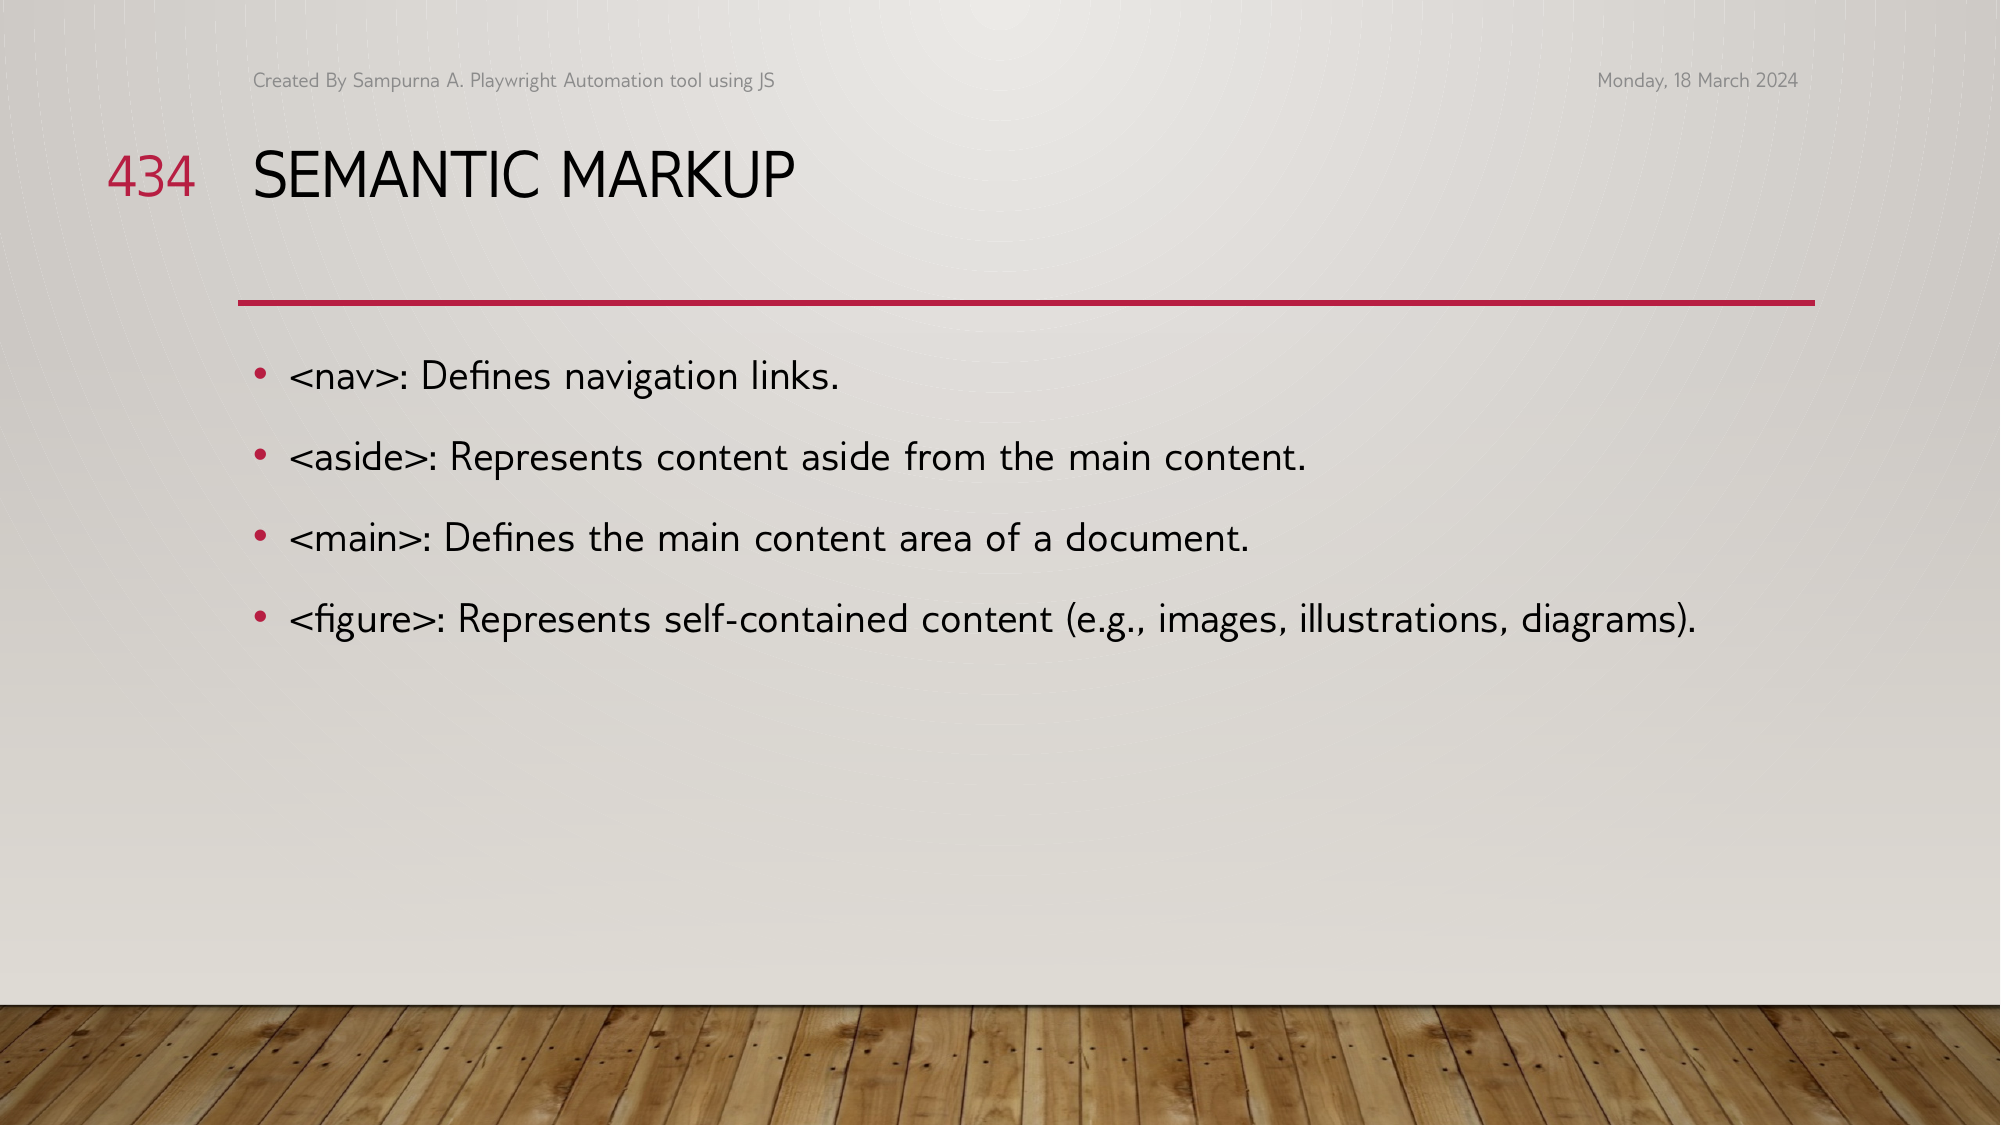

Created By Sampurna A. Playwright Automation tool using JS
Monday, 18 March 2024
434
# Semantic Markup
<nav>: Defines navigation links.
<aside>: Represents content aside from the main content.
<main>: Defines the main content area of a document.
<figure>: Represents self-contained content (e.g., images, illustrations, diagrams).